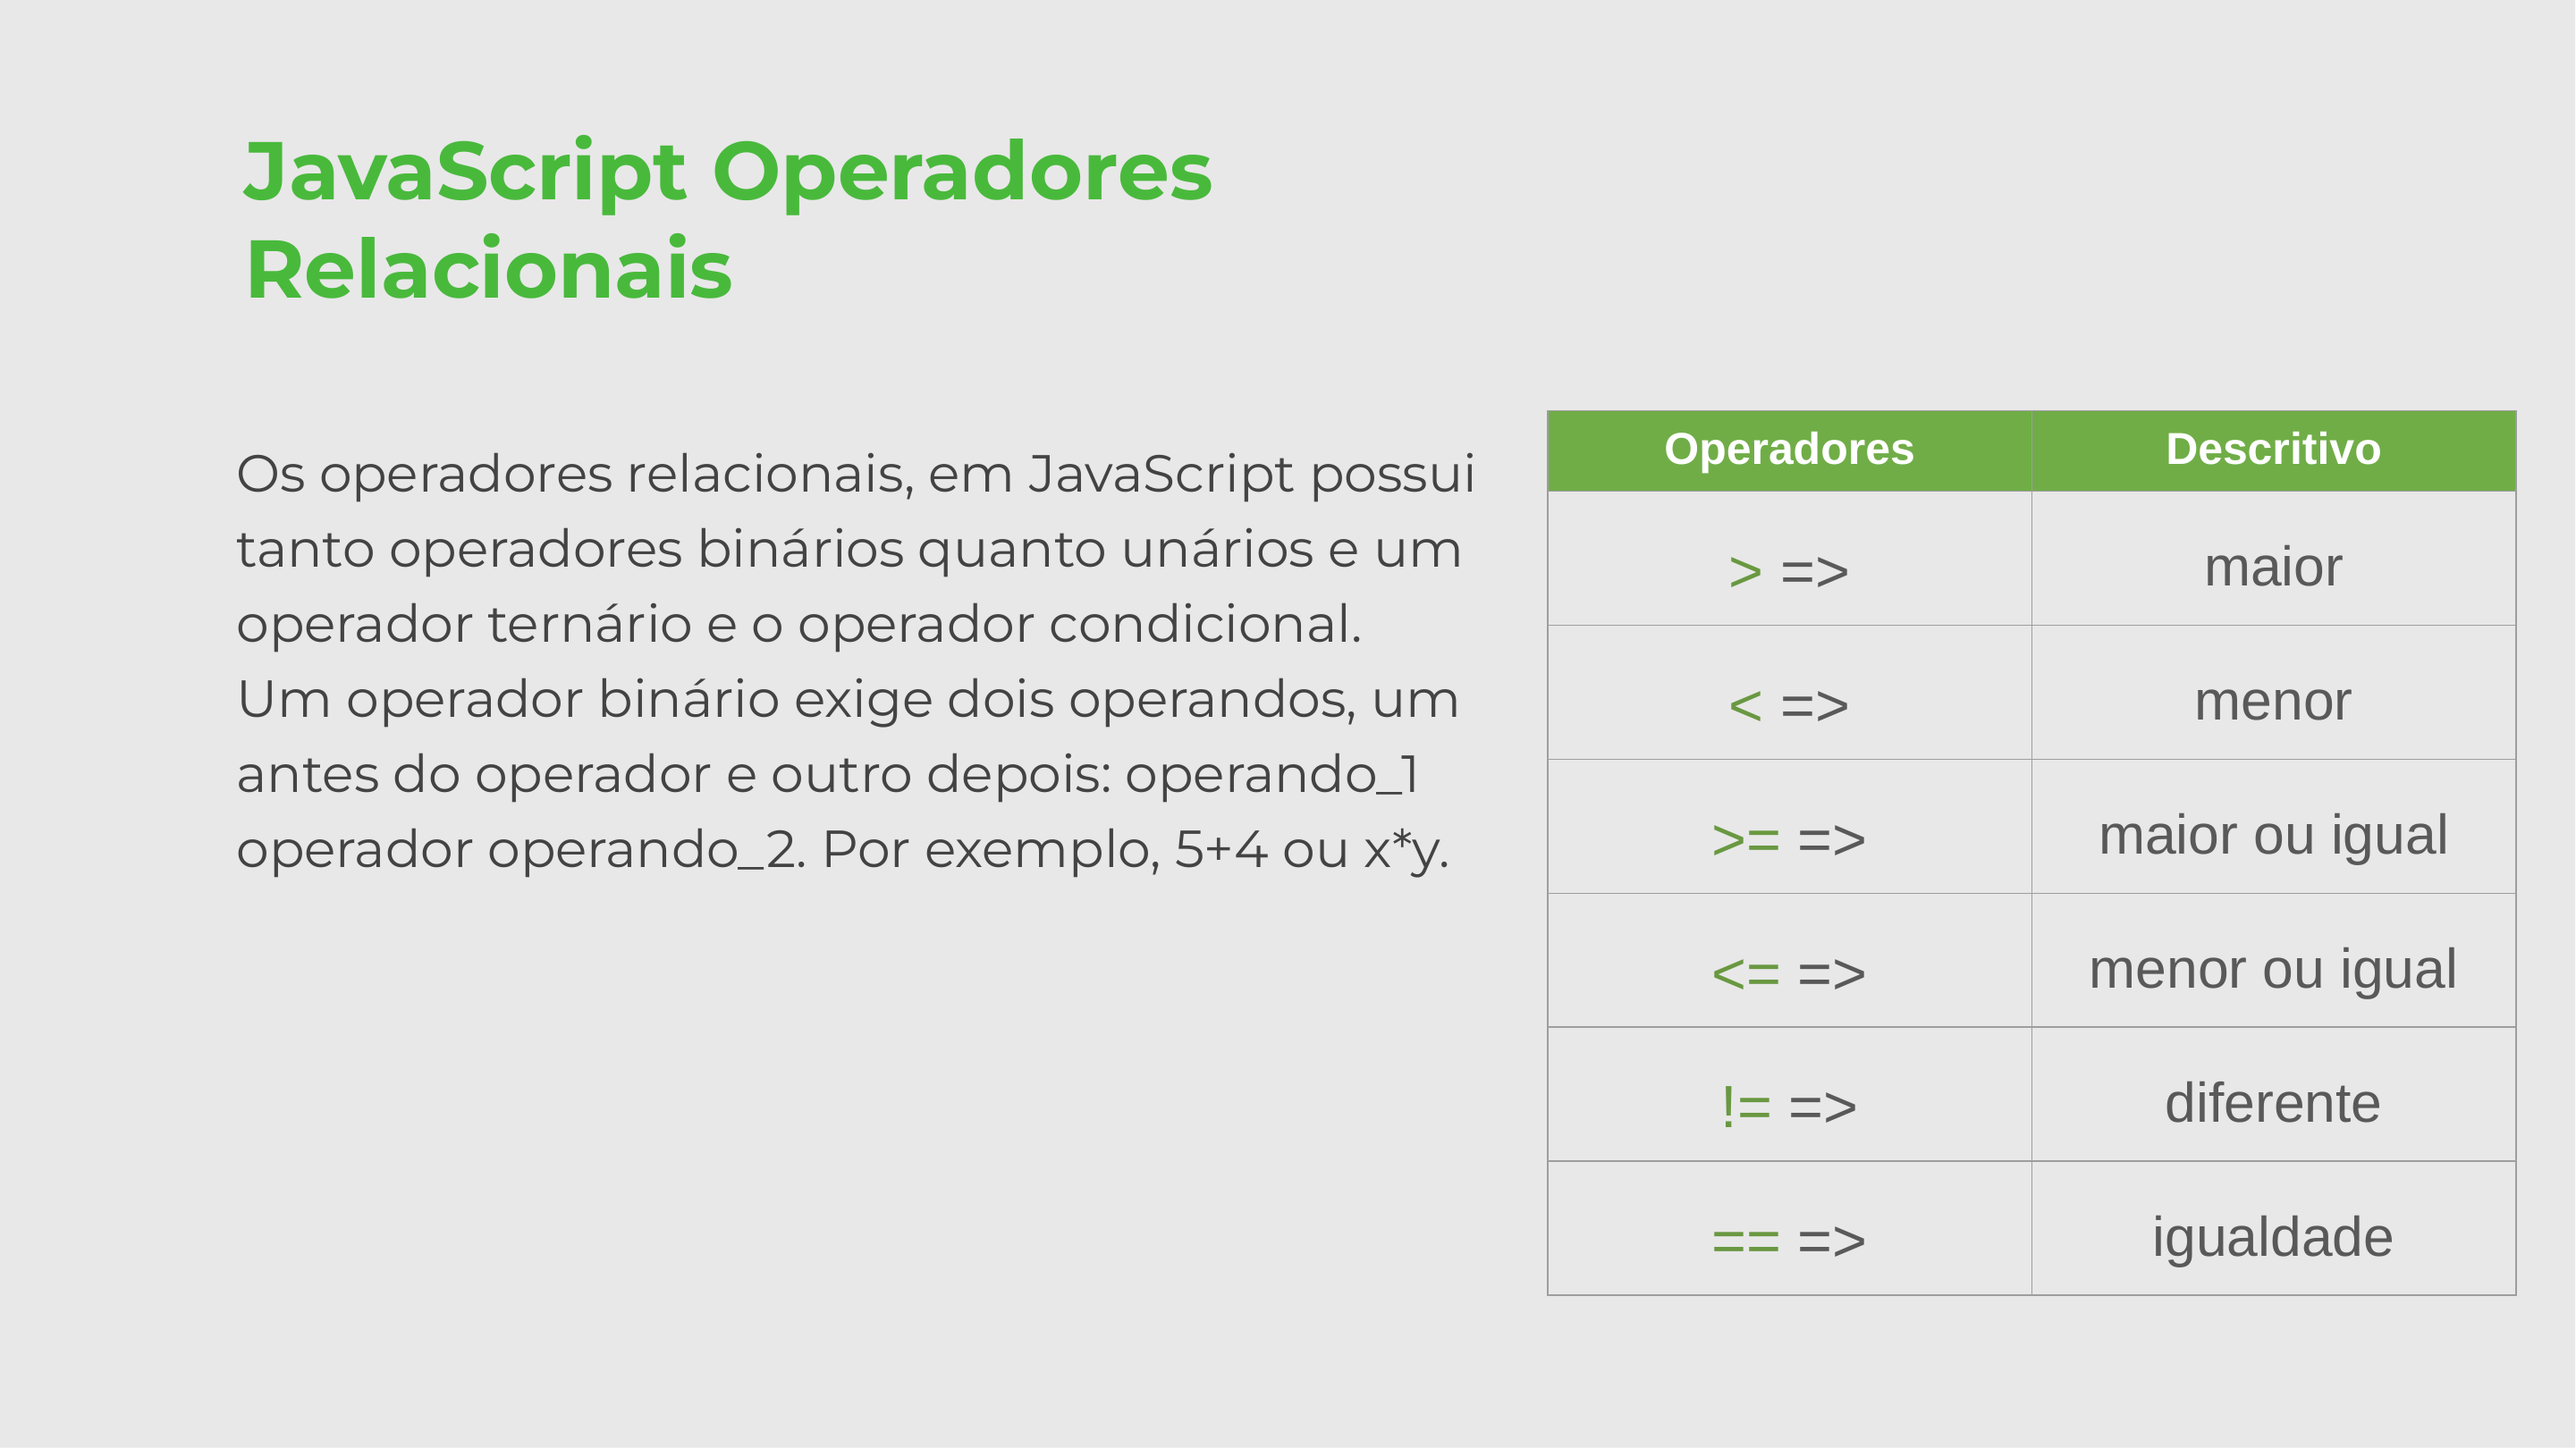

JavaScript Operadores Relacionais
| Operadores | Descritivo |
| --- | --- |
| > => | maior |
| < => | menor |
| >= => | maior ou igual |
| <= => | menor ou igual |
| != => | diferente |
| == => | igualdade |
Os operadores relacionais, em JavaScript possui tanto operadores binários quanto unários e um operador ternário e o operador condicional.
Um operador binário exige dois operandos, um antes do operador e outro depois: operando_1 operador operando_2. Por exemplo, 5+4 ou x*y.